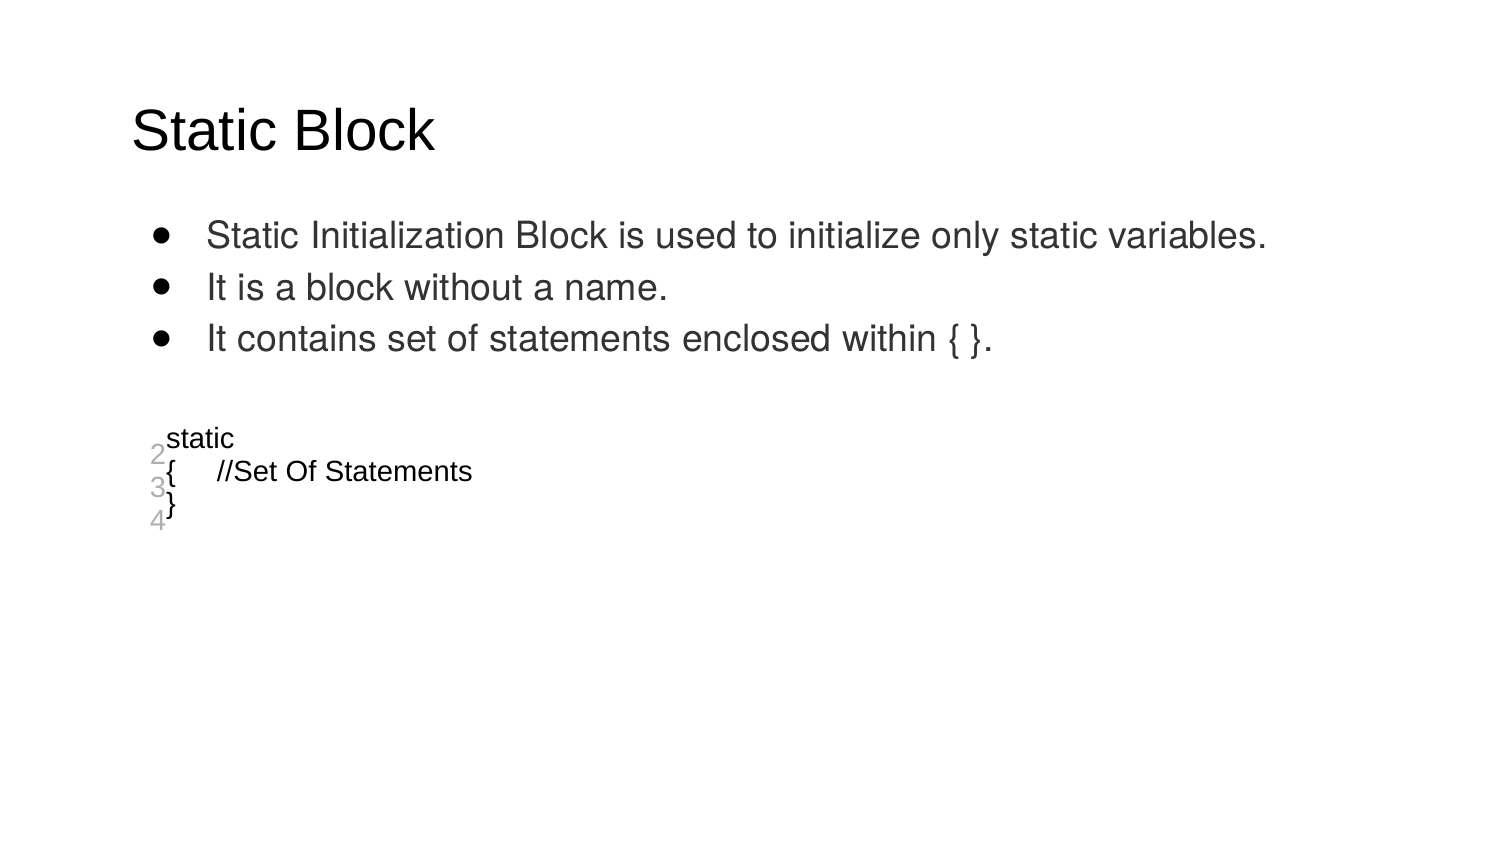

# Static Block
Static Initialization Block is used to initialize only static variables.
It is a block without a name.
It contains set of statements enclosed within { }.

| 2 3 4 | static {     //Set Of Statements } |
| --- | --- |